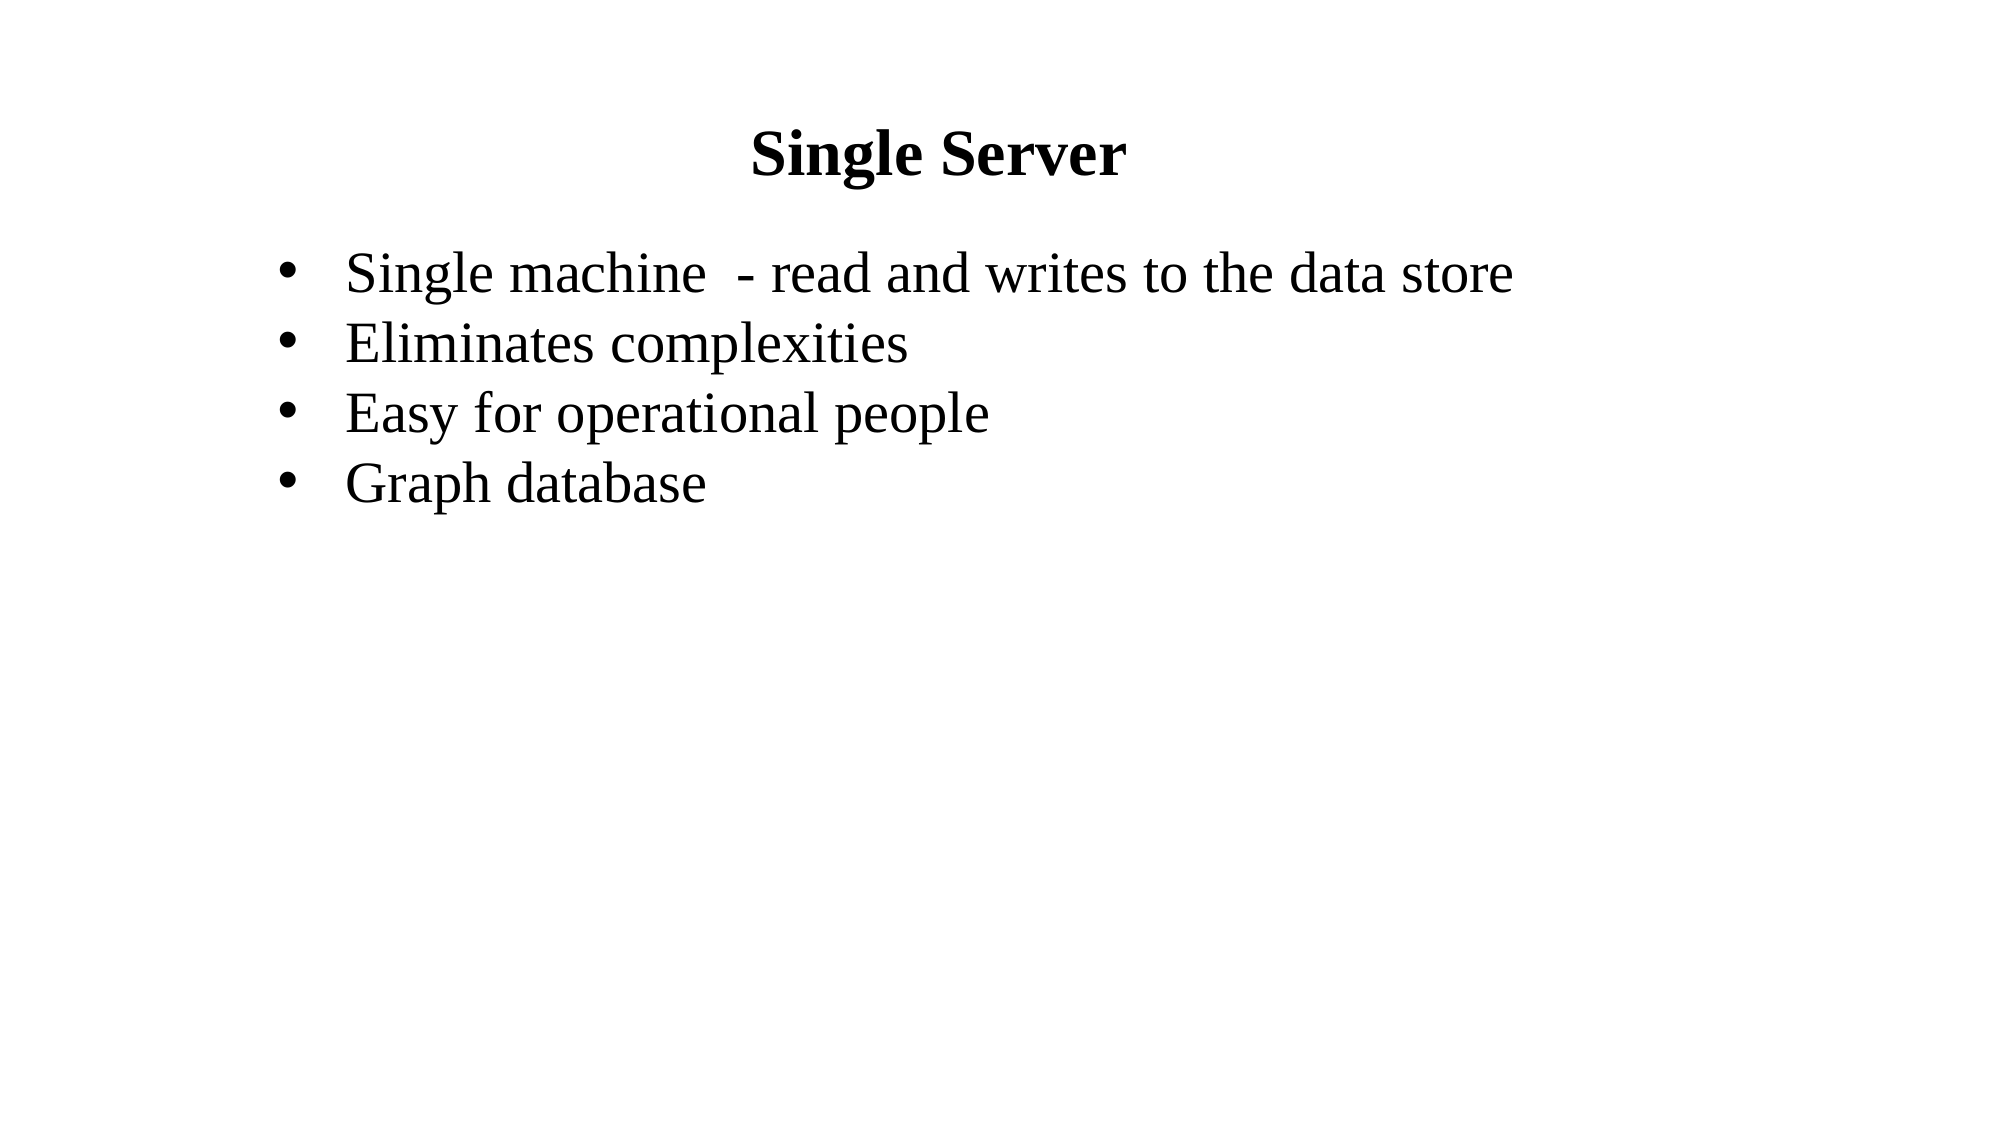

# Single Server
Single machine  - read and writes to the data store
Eliminates complexities
Easy for operational people
Graph database